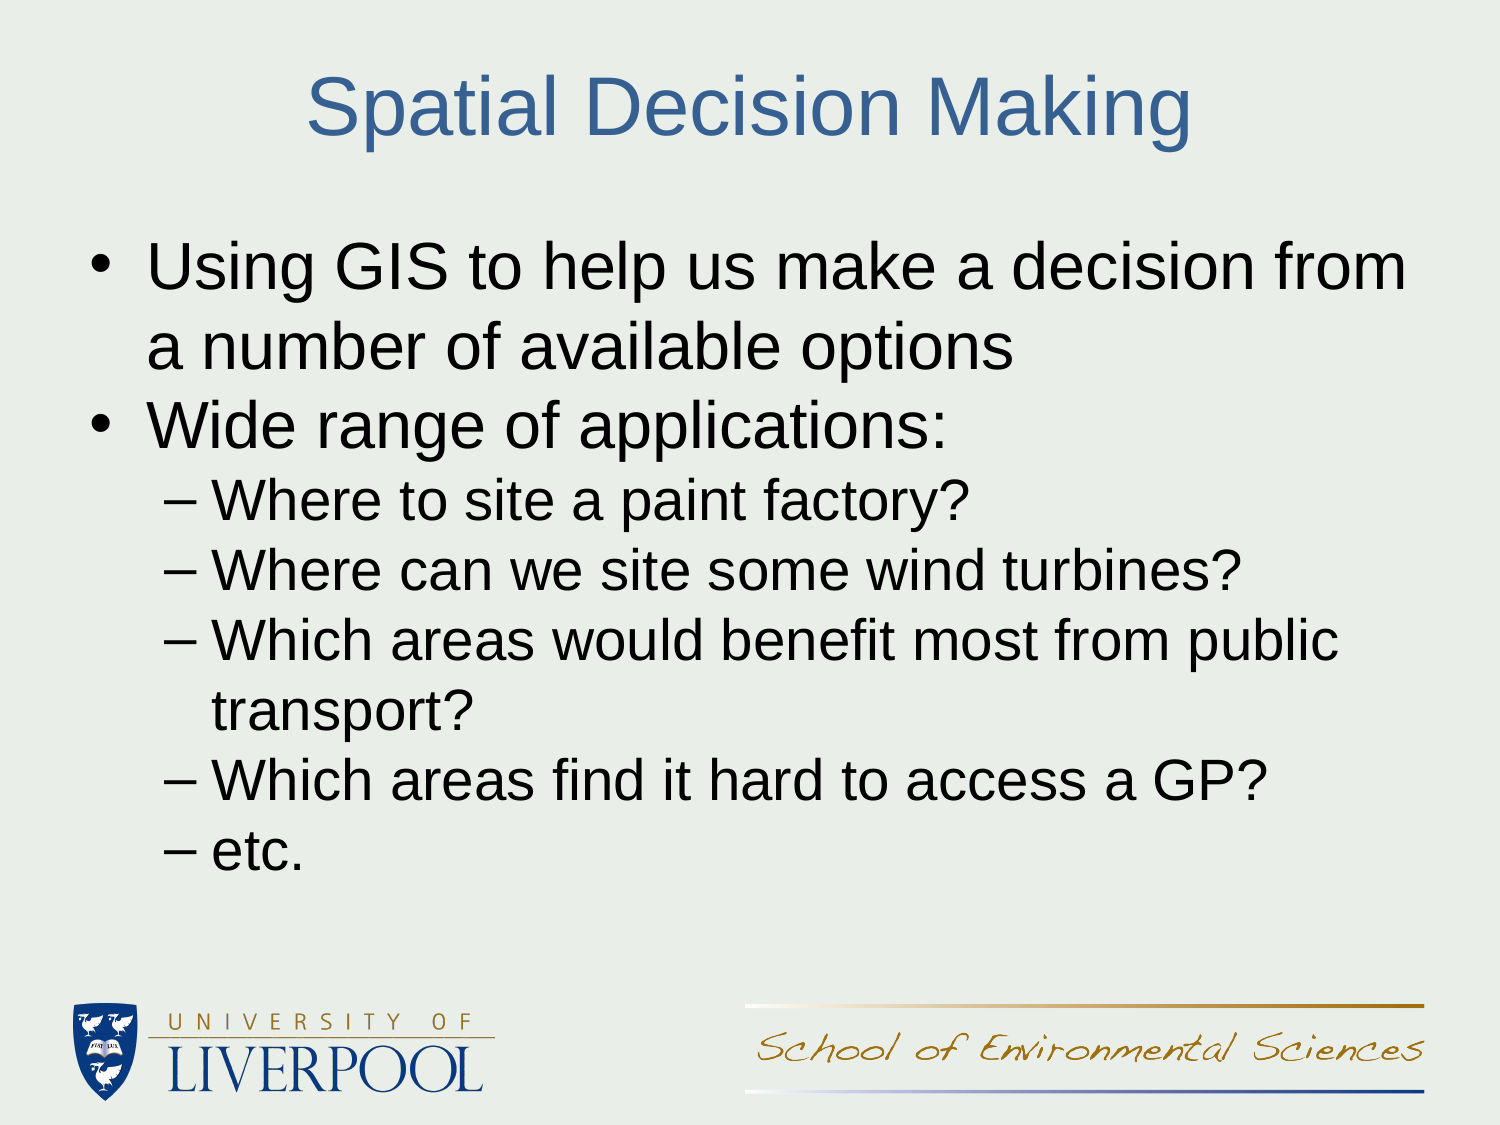

Spatial Decision Making
Using GIS to help us make a decision from a number of available options
Wide range of applications:
Where to site a paint factory?
Where can we site some wind turbines?
Which areas would benefit most from public transport?
Which areas find it hard to access a GP?
etc.